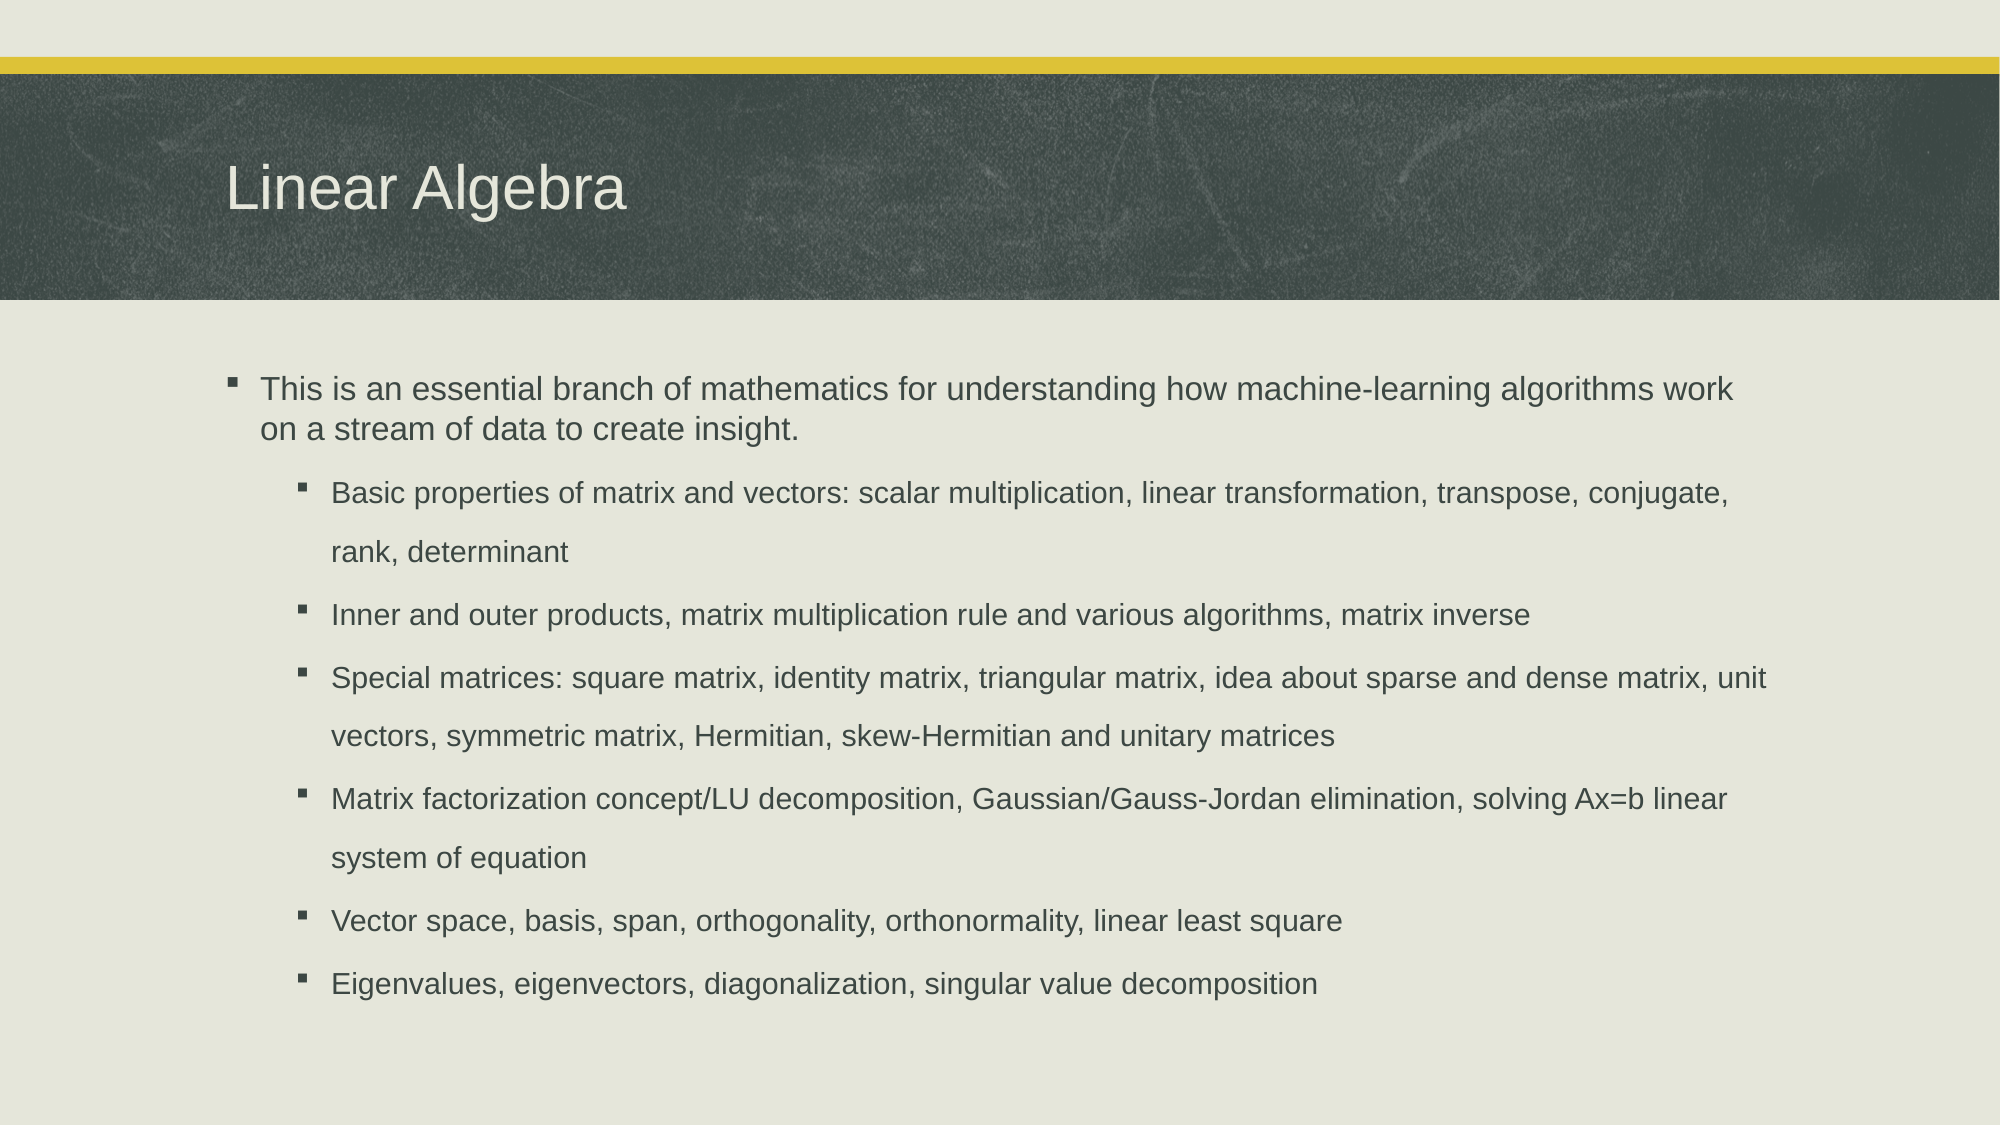

# Linear Algebra
This is an essential branch of mathematics for understanding how machine-learning algorithms work on a stream of data to create insight.
Basic properties of matrix and vectors: scalar multiplication, linear transformation, transpose, conjugate, rank, determinant
Inner and outer products, matrix multiplication rule and various algorithms, matrix inverse
Special matrices: square matrix, identity matrix, triangular matrix, idea about sparse and dense matrix, unit vectors, symmetric matrix, Hermitian, skew-Hermitian and unitary matrices
Matrix factorization concept/LU decomposition, Gaussian/Gauss-Jordan elimination, solving Ax=b linear system of equation
Vector space, basis, span, orthogonality, orthonormality, linear least square
Eigenvalues, eigenvectors, diagonalization, singular value decomposition